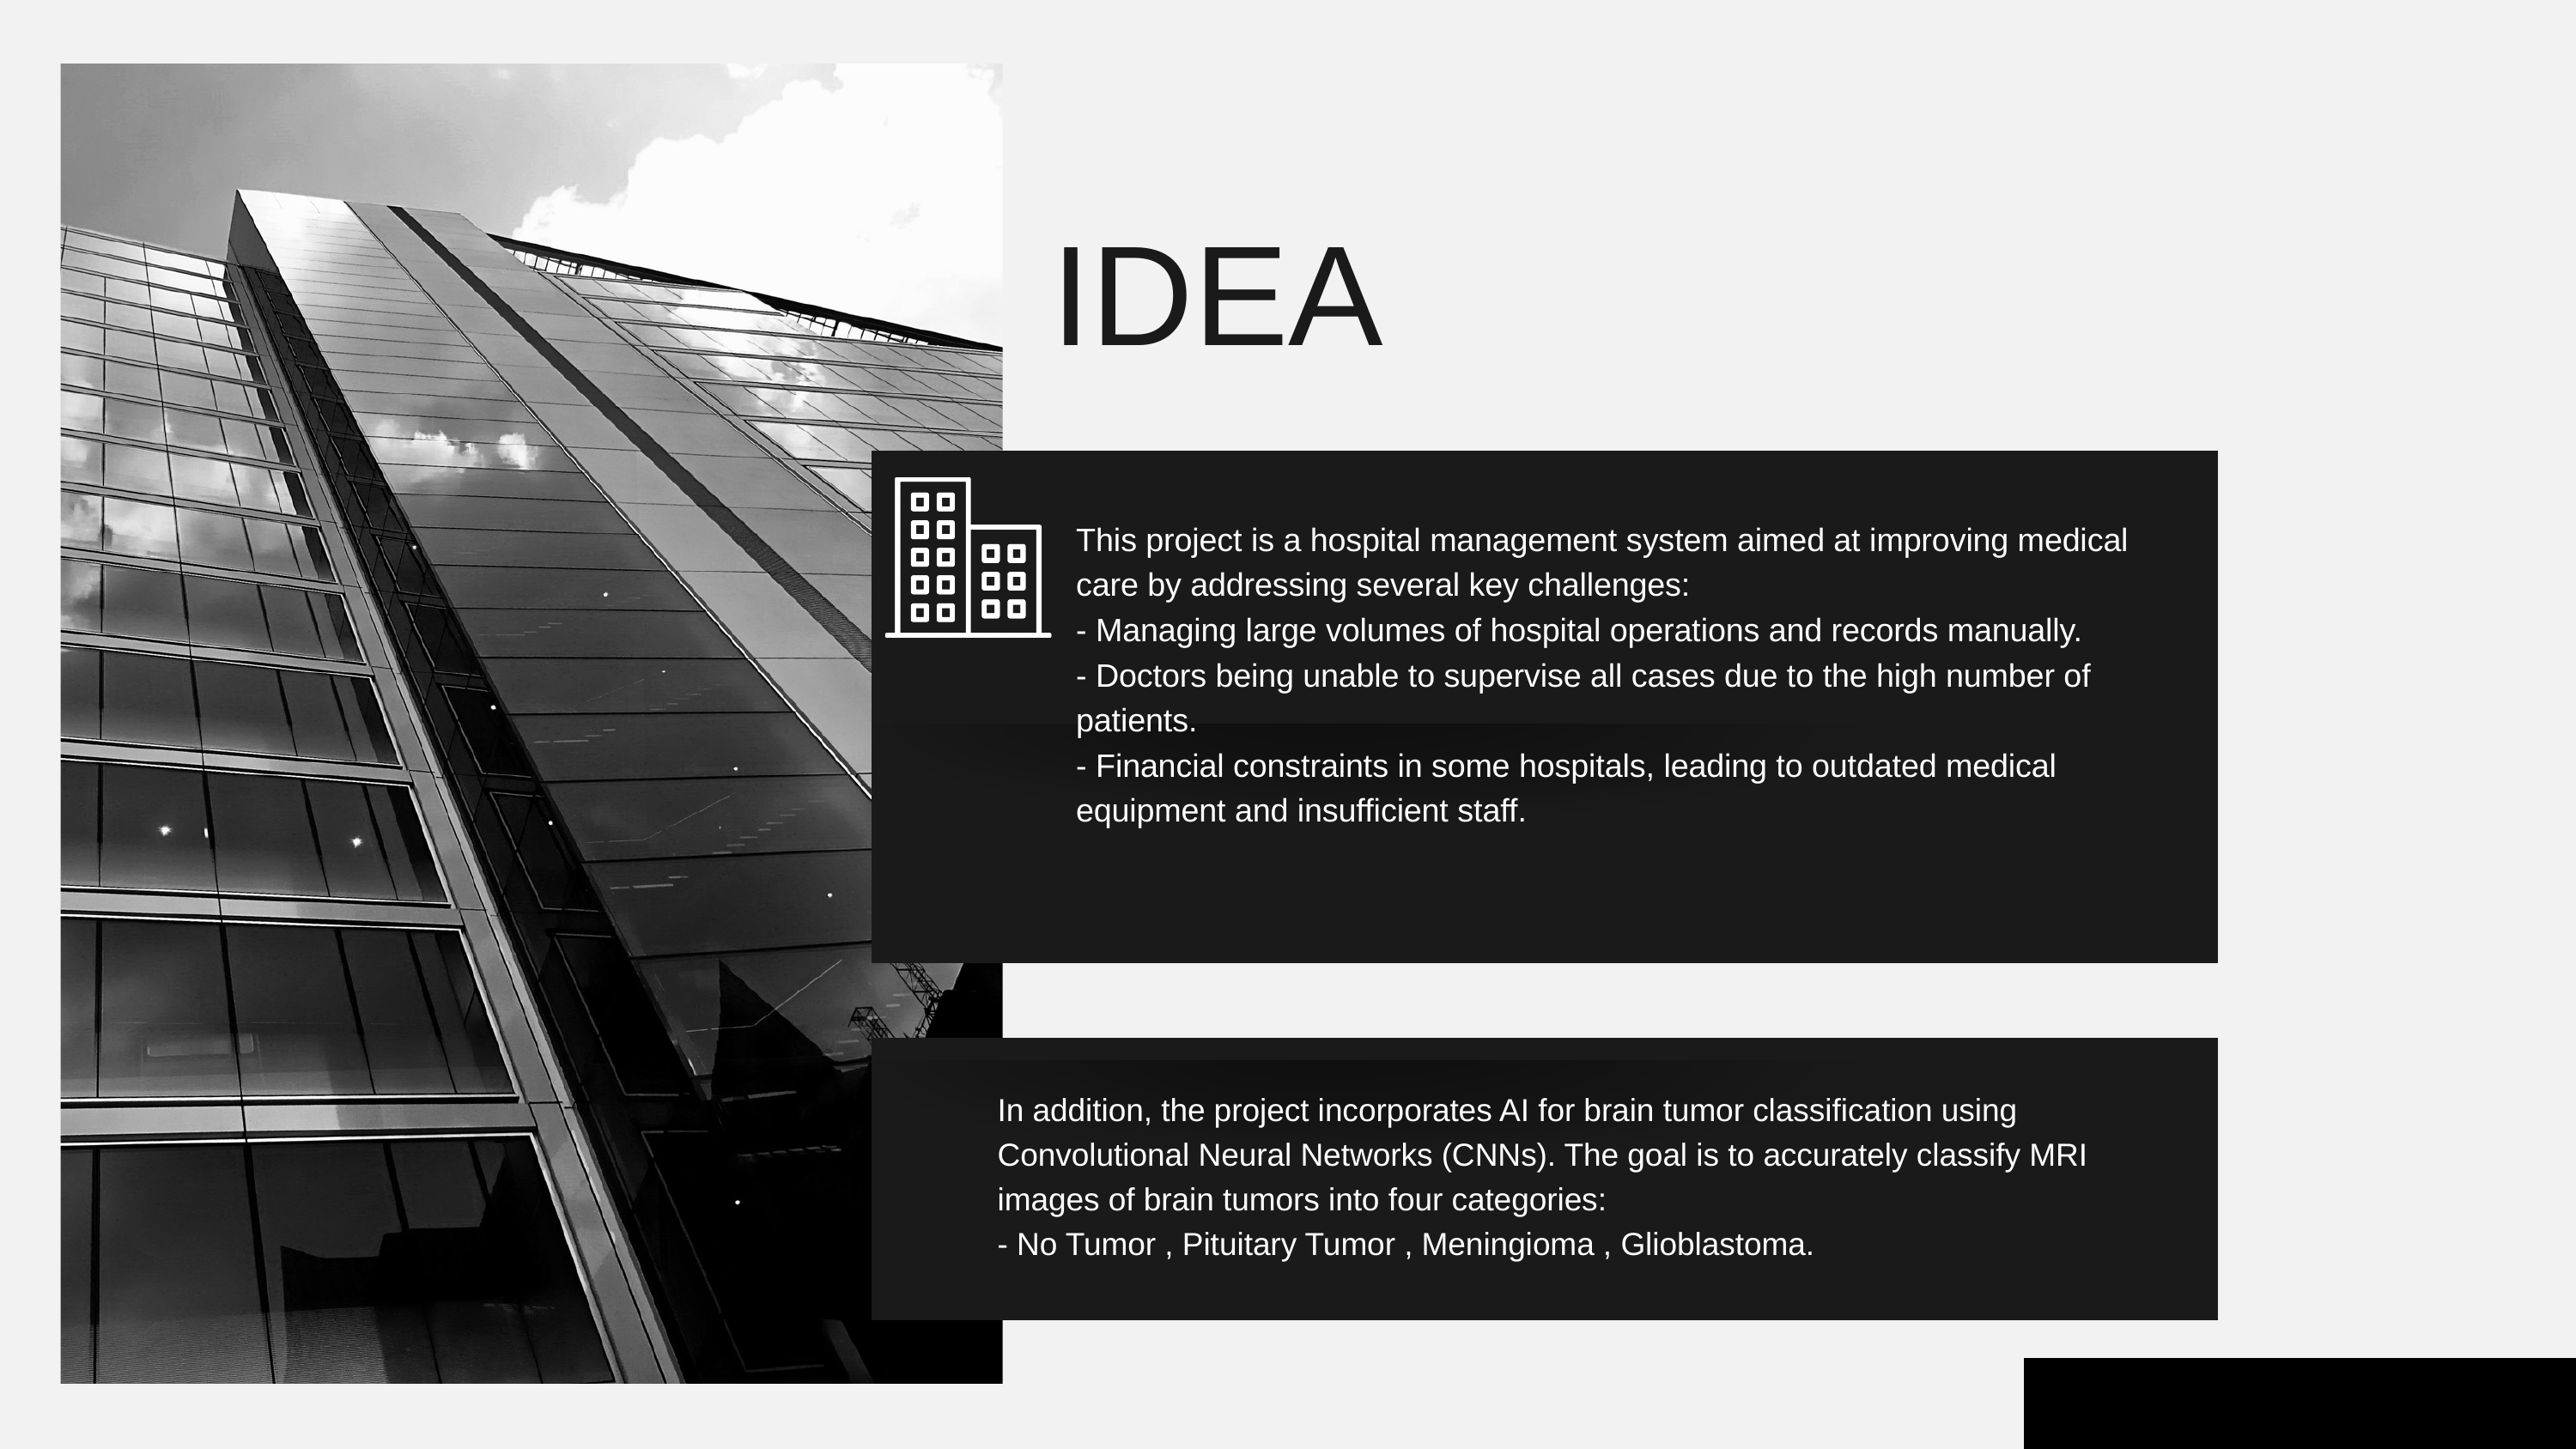

IDEA

This project is a hospital management system aimed at improving medical care by addressing several key challenges:
- Managing large volumes of hospital operations and records manually.
- Doctors being unable to supervise all cases due to the high number of patients.
- Financial constraints in some hospitals, leading to outdated medical equipment and insufficient staff.

In addition, the project incorporates AI for brain tumor classification using Convolutional Neural Networks (CNNs). The goal is to accurately classify MRI images of brain tumors into four categories:
- No Tumor , Pituitary Tumor , Meningioma , Glioblastoma.

01